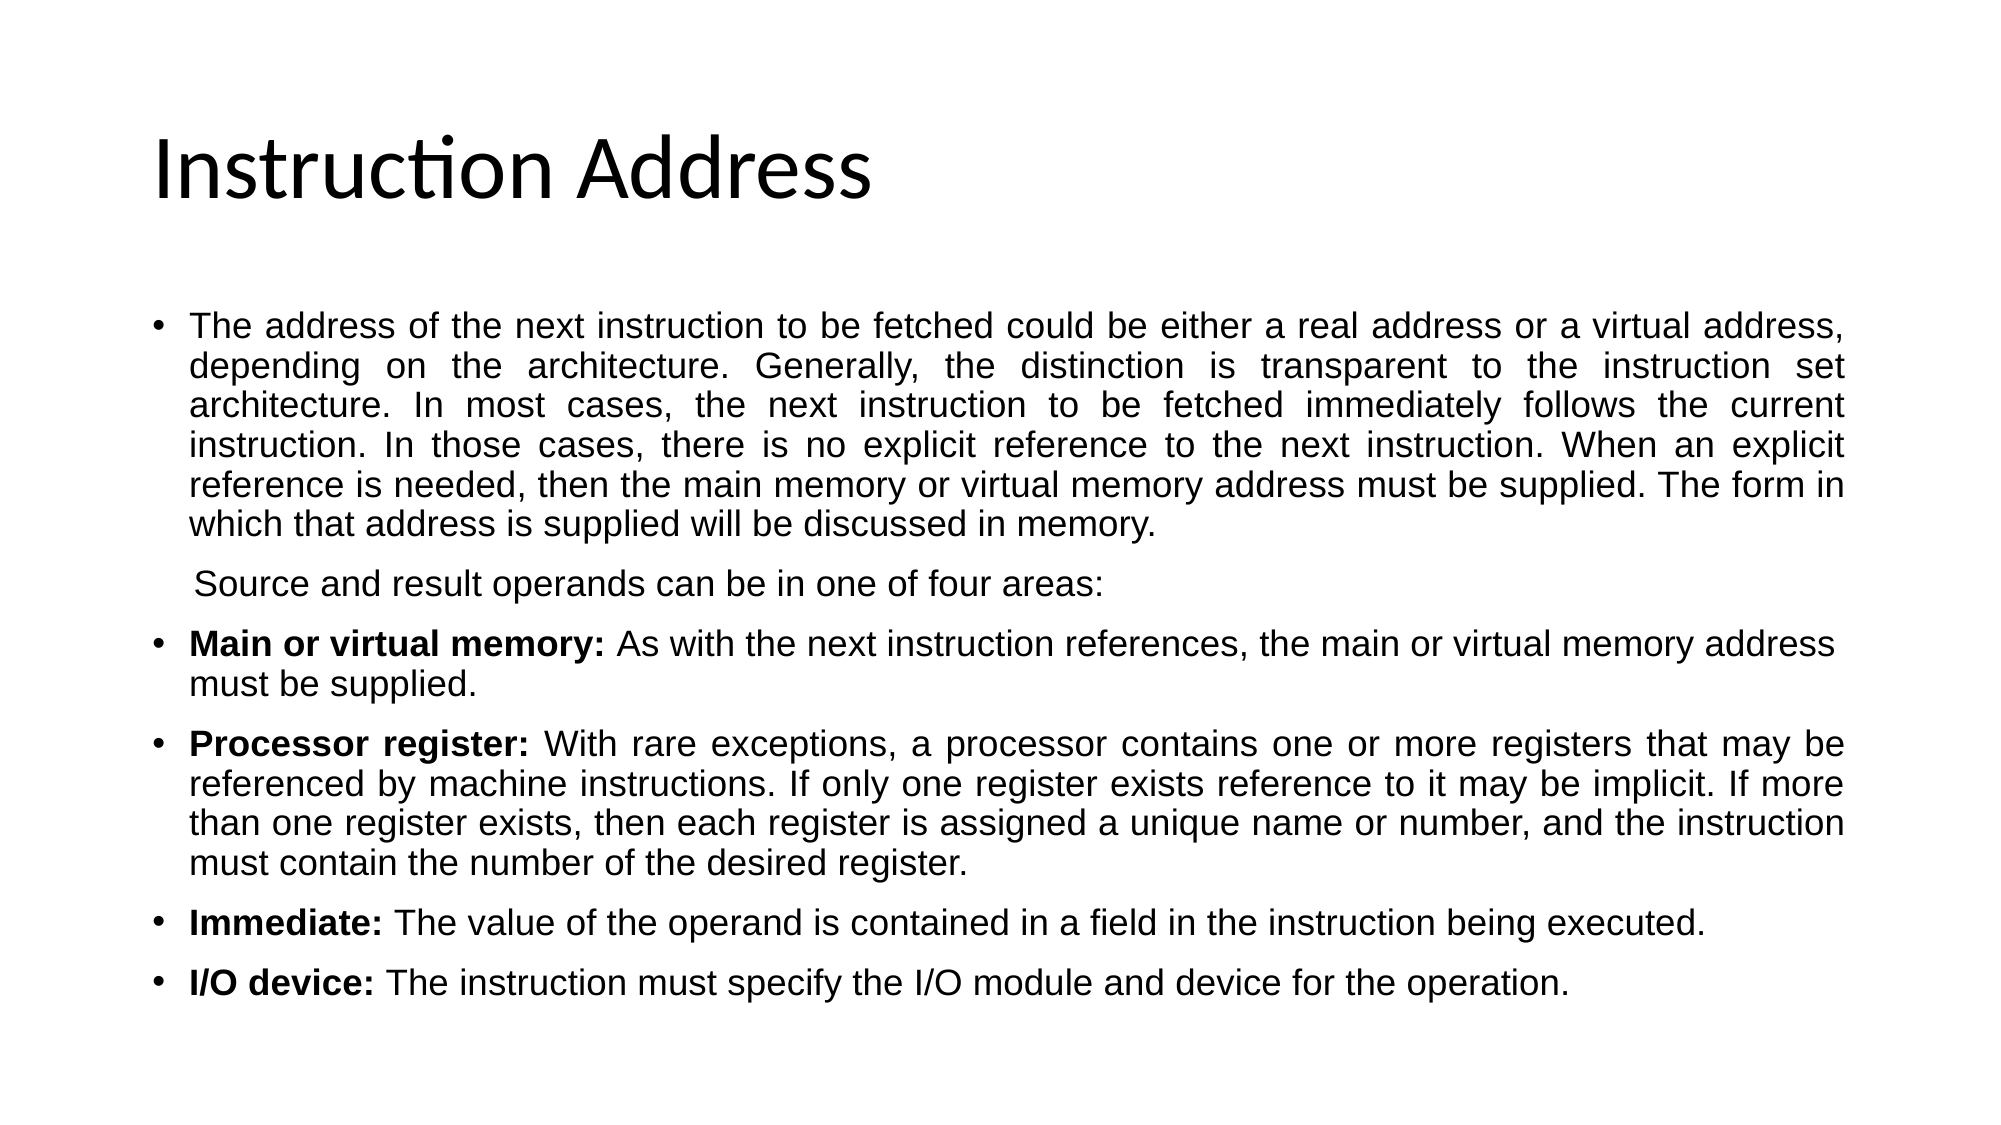

# Instruction Address
The address of the next instruction to be fetched could be either a real address or a virtual address, depending on the architecture. Generally, the distinction is transparent to the instruction set architecture. In most cases, the next instruction to be fetched immediately follows the current instruction. In those cases, there is no explicit reference to the next instruction. When an explicit reference is needed, then the main memory or virtual memory address must be supplied. The form in which that address is supplied will be discussed in memory.
    Source and result operands can be in one of four areas:
Main or virtual memory: As with the next instruction references, the main or virtual memory address must be supplied.
Processor register: With rare exceptions, a processor contains one or more registers that may be referenced by machine instructions. If only one register exists reference to it may be implicit. If more than one register exists, then each register is assigned a unique name or number, and the instruction must contain the number of the desired register.
Immediate: The value of the operand is contained in a field in the instruction being executed.
I/O device: The instruction must specify the I/O module and device for the operation.